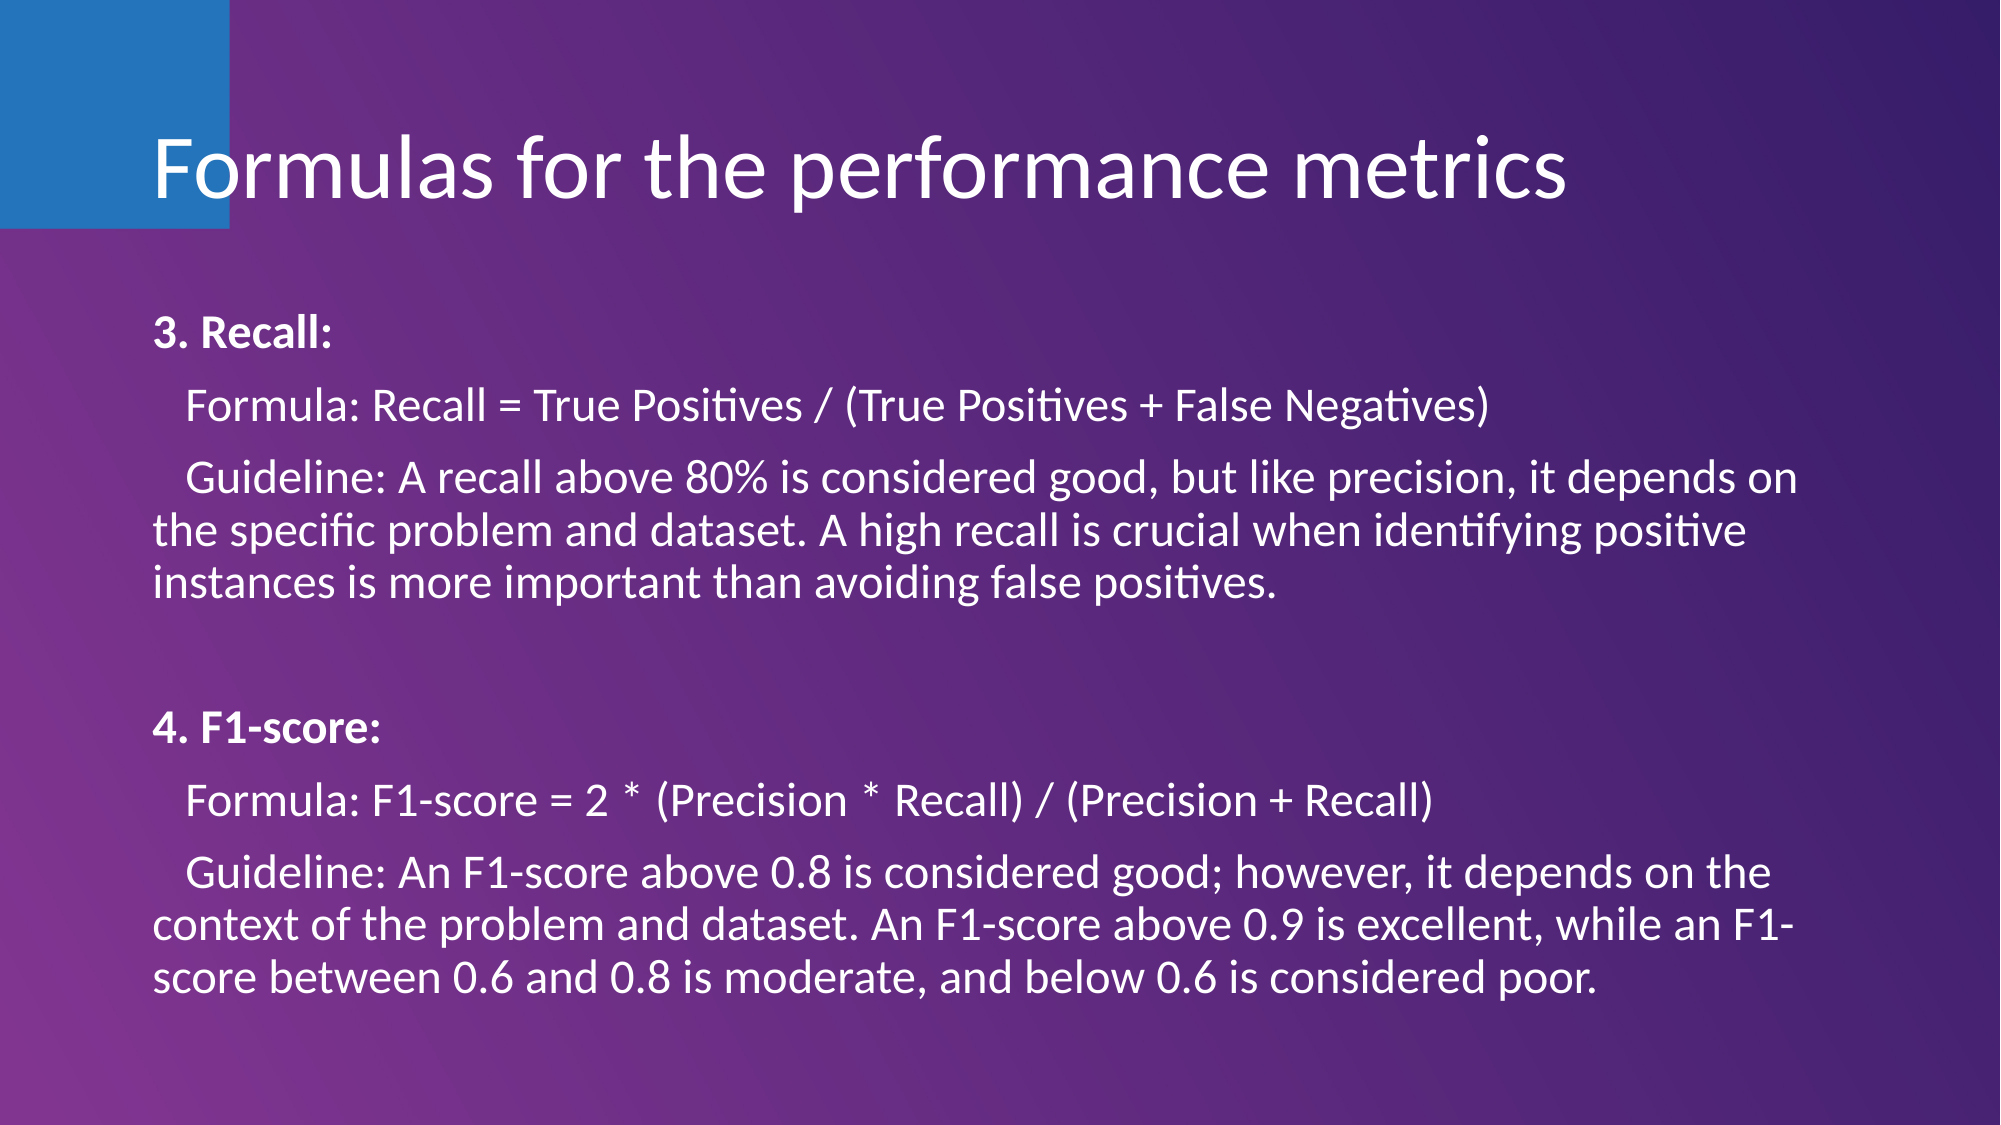

# Formulas for the performance metrics
3. Recall:
   Formula: Recall = True Positives / (True Positives + False Negatives)
   Guideline: A recall above 80% is considered good, but like precision, it depends on the specific problem and dataset. A high recall is crucial when identifying positive instances is more important than avoiding false positives.

4. F1-score:
   Formula: F1-score = 2 * (Precision * Recall) / (Precision + Recall)
   Guideline: An F1-score above 0.8 is considered good; however, it depends on the context of the problem and dataset. An F1-score above 0.9 is excellent, while an F1-score between 0.6 and 0.8 is moderate, and below 0.6 is considered poor.